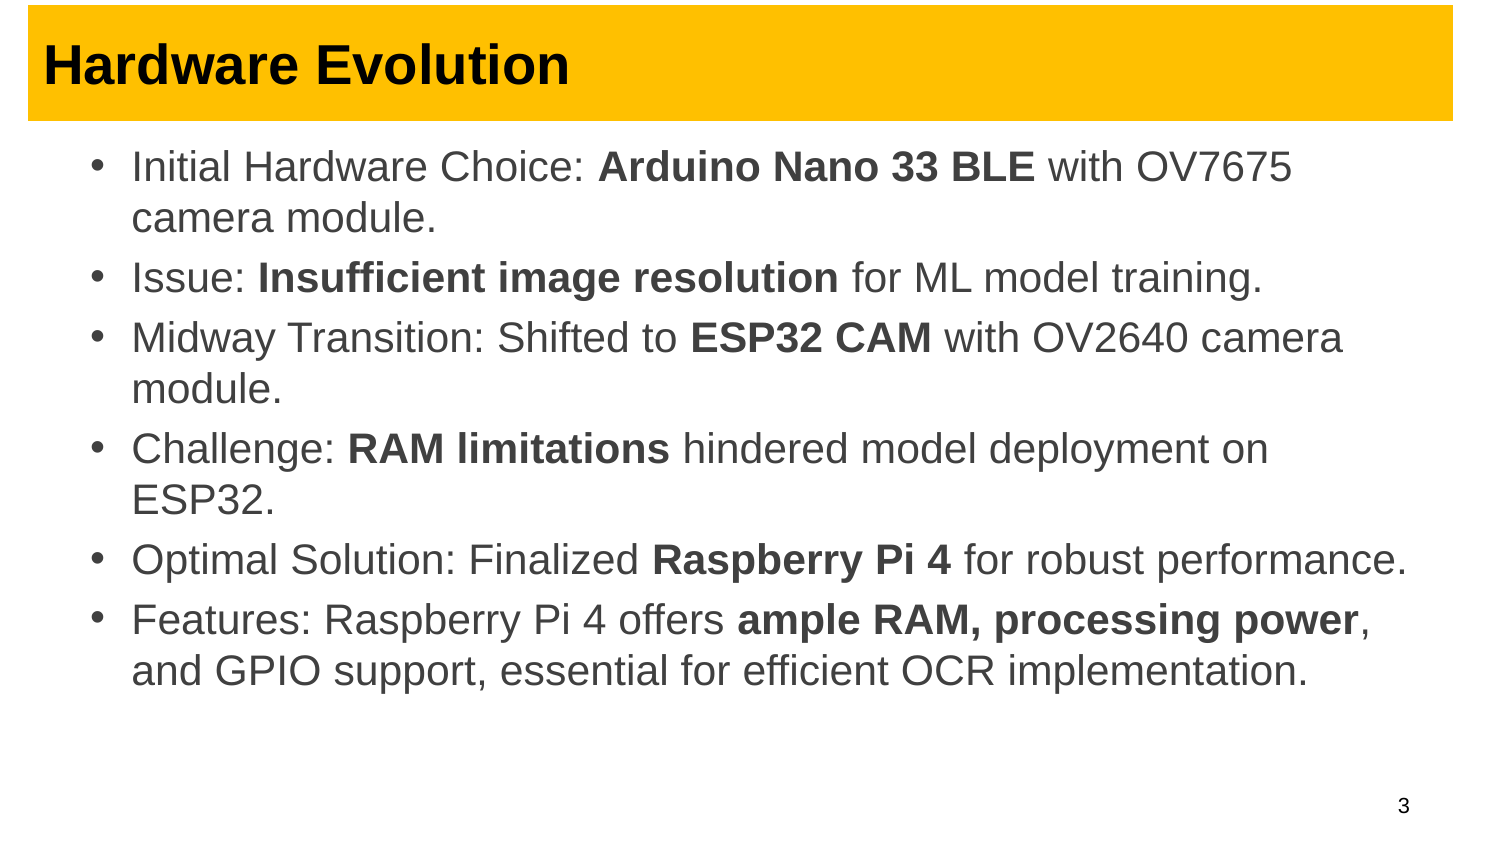

# Hardware Evolution
Initial Hardware Choice: Arduino Nano 33 BLE with OV7675 camera module.
Issue: Insufficient image resolution for ML model training.
Midway Transition: Shifted to ESP32 CAM with OV2640 camera module.
Challenge: RAM limitations hindered model deployment on ESP32.
Optimal Solution: Finalized Raspberry Pi 4 for robust performance.
Features: Raspberry Pi 4 offers ample RAM, processing power, and GPIO support, essential for efficient OCR implementation.
3